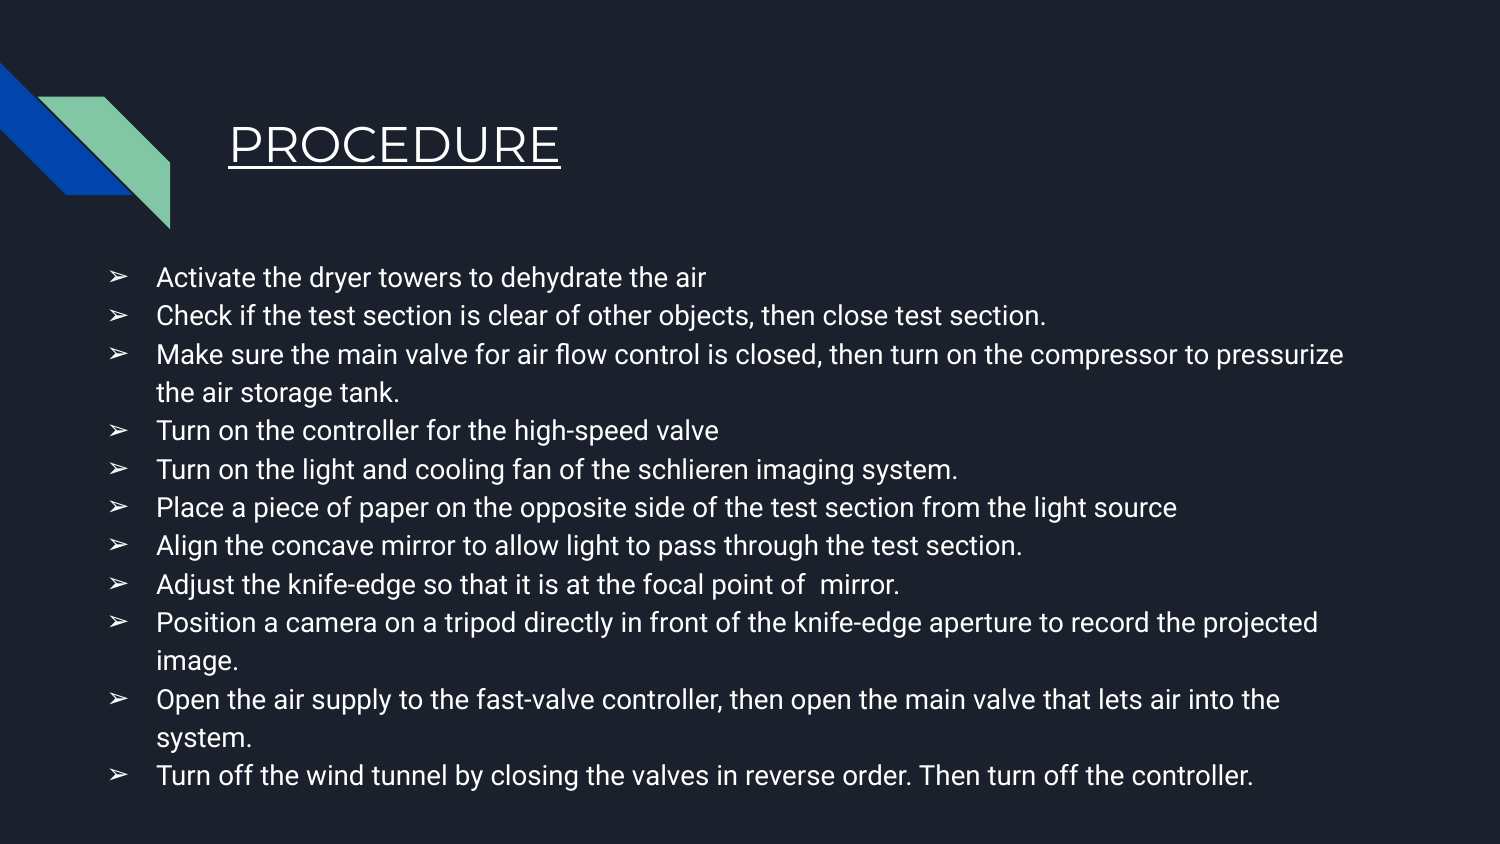

# PROCEDURE
Activate the dryer towers to dehydrate the air
Check if the test section is clear of other objects, then close test section.
Make sure the main valve for air flow control is closed, then turn on the compressor to pressurize the air storage tank.
Turn on the controller for the high-speed valve
Turn on the light and cooling fan of the schlieren imaging system.
Place a piece of paper on the opposite side of the test section from the light source
Align the concave mirror to allow light to pass through the test section.
Adjust the knife-edge so that it is at the focal point of  mirror.
Position a camera on a tripod directly in front of the knife-edge aperture to record the projected image.
Open the air supply to the fast-valve controller, then open the main valve that lets air into the system.
Turn off the wind tunnel by closing the valves in reverse order. Then turn off the controller.